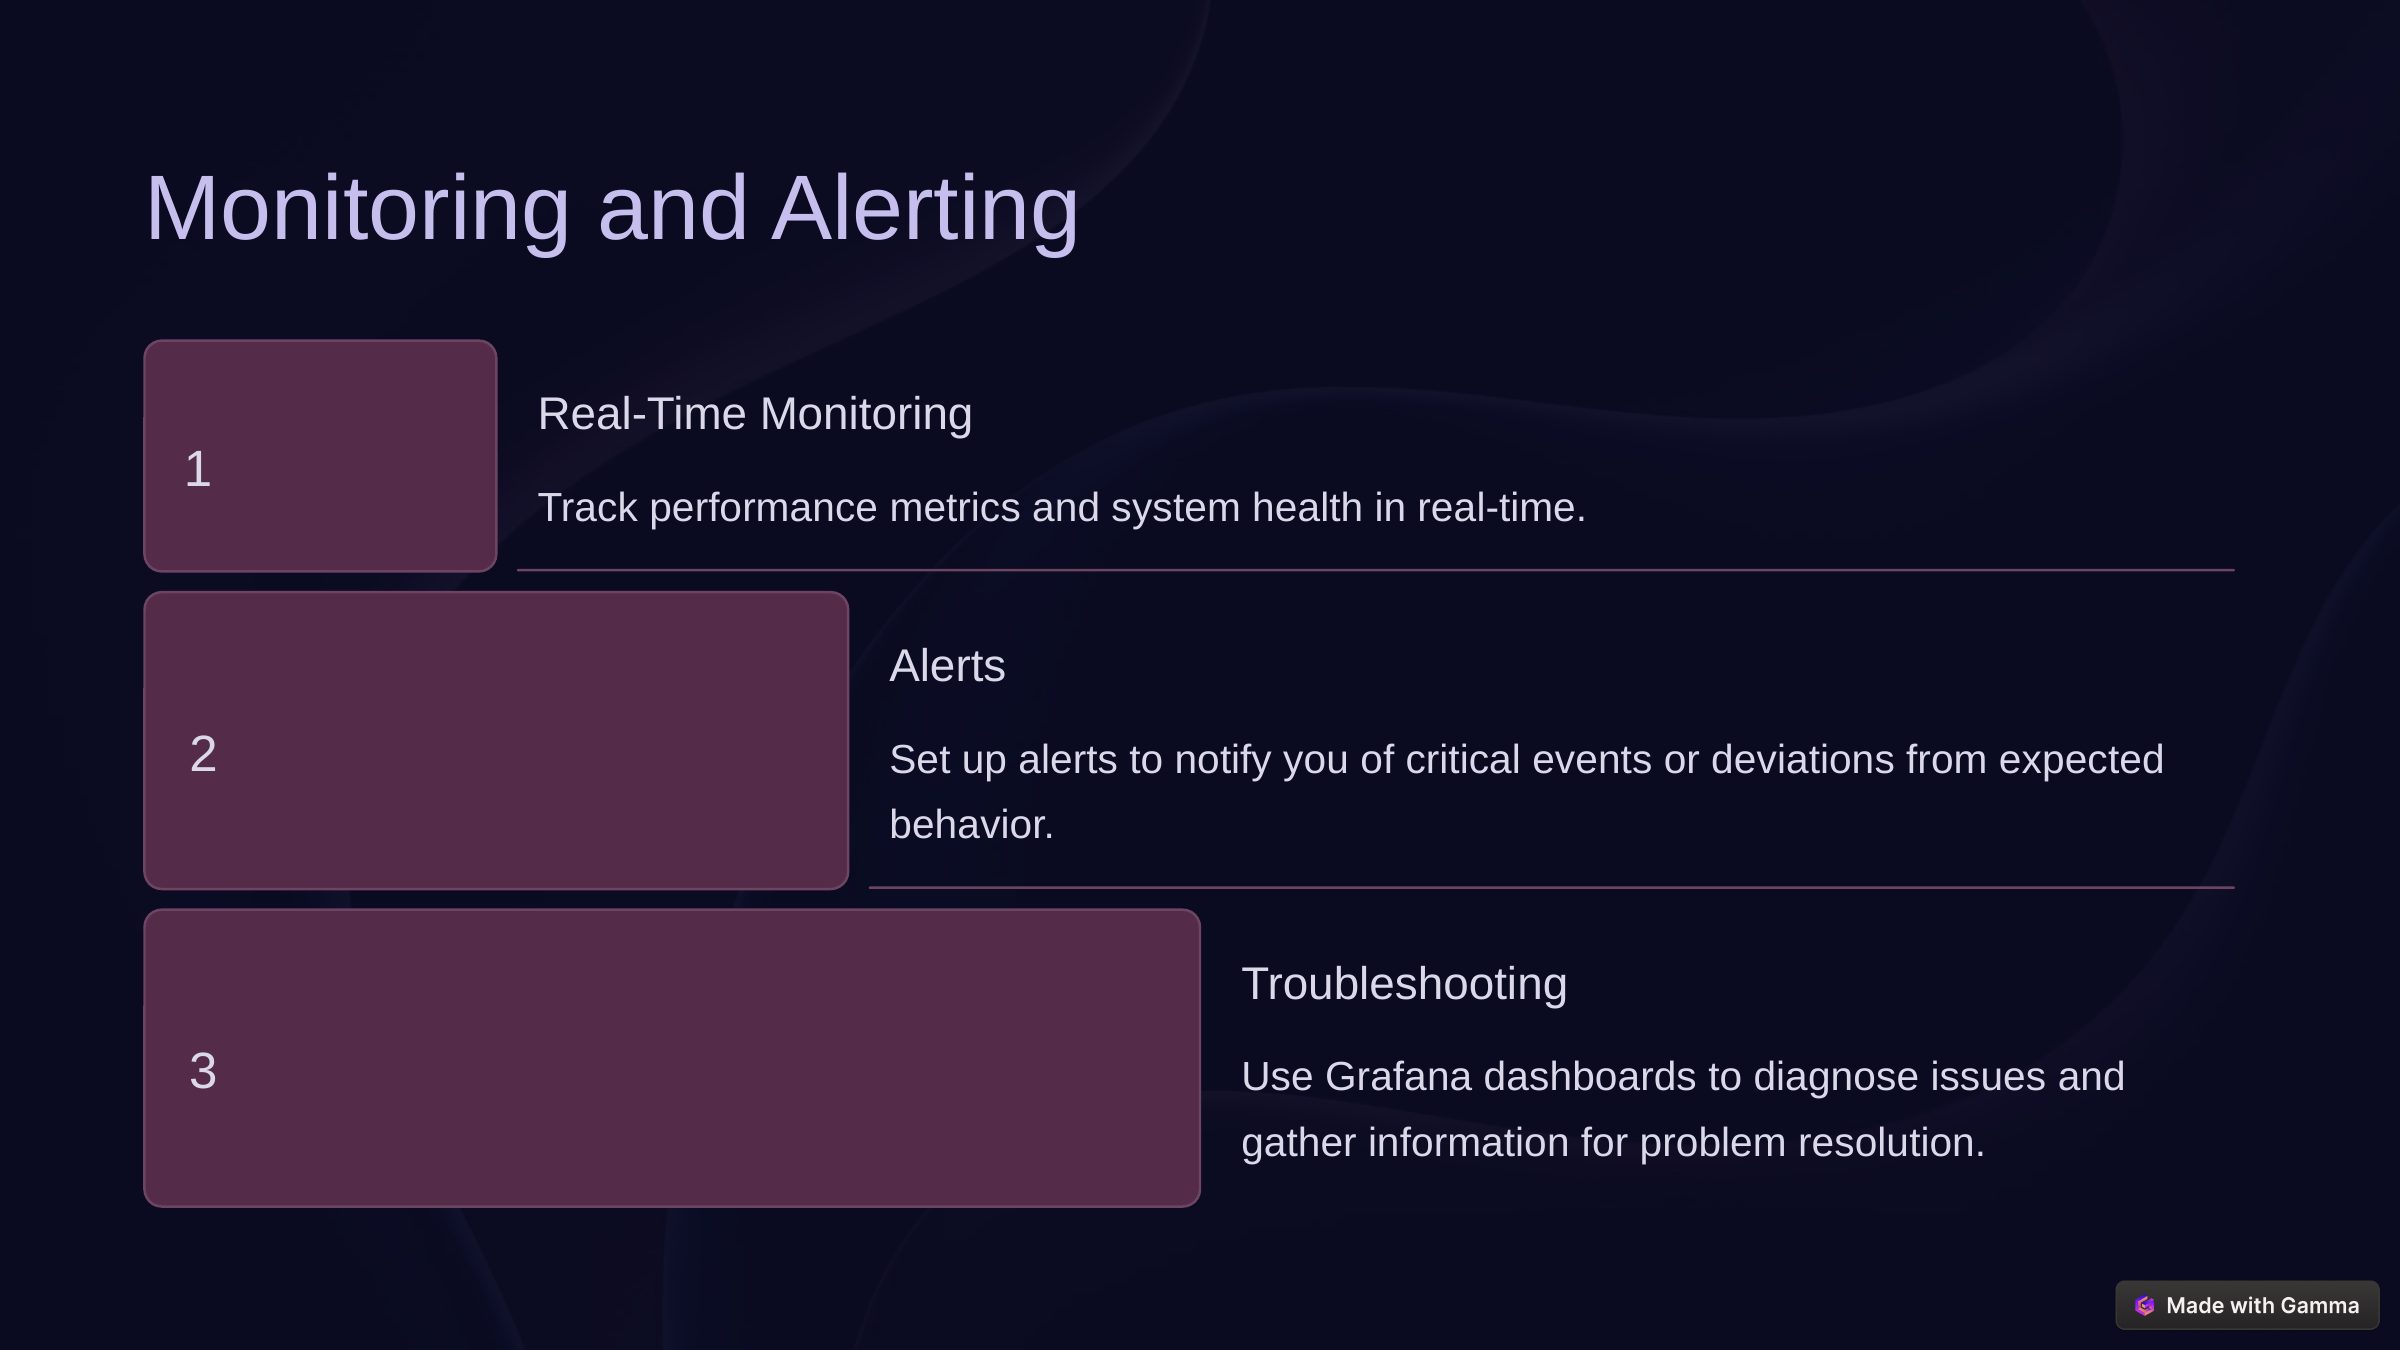

Monitoring and Alerting

Real-Time Monitoring
1
Track performance metrics and system health in real-time.

Alerts
2
Set up alerts to notify you of critical events or deviations from expected behavior.

Troubleshooting
3
Use Grafana dashboards to diagnose issues and gather information for problem resolution.